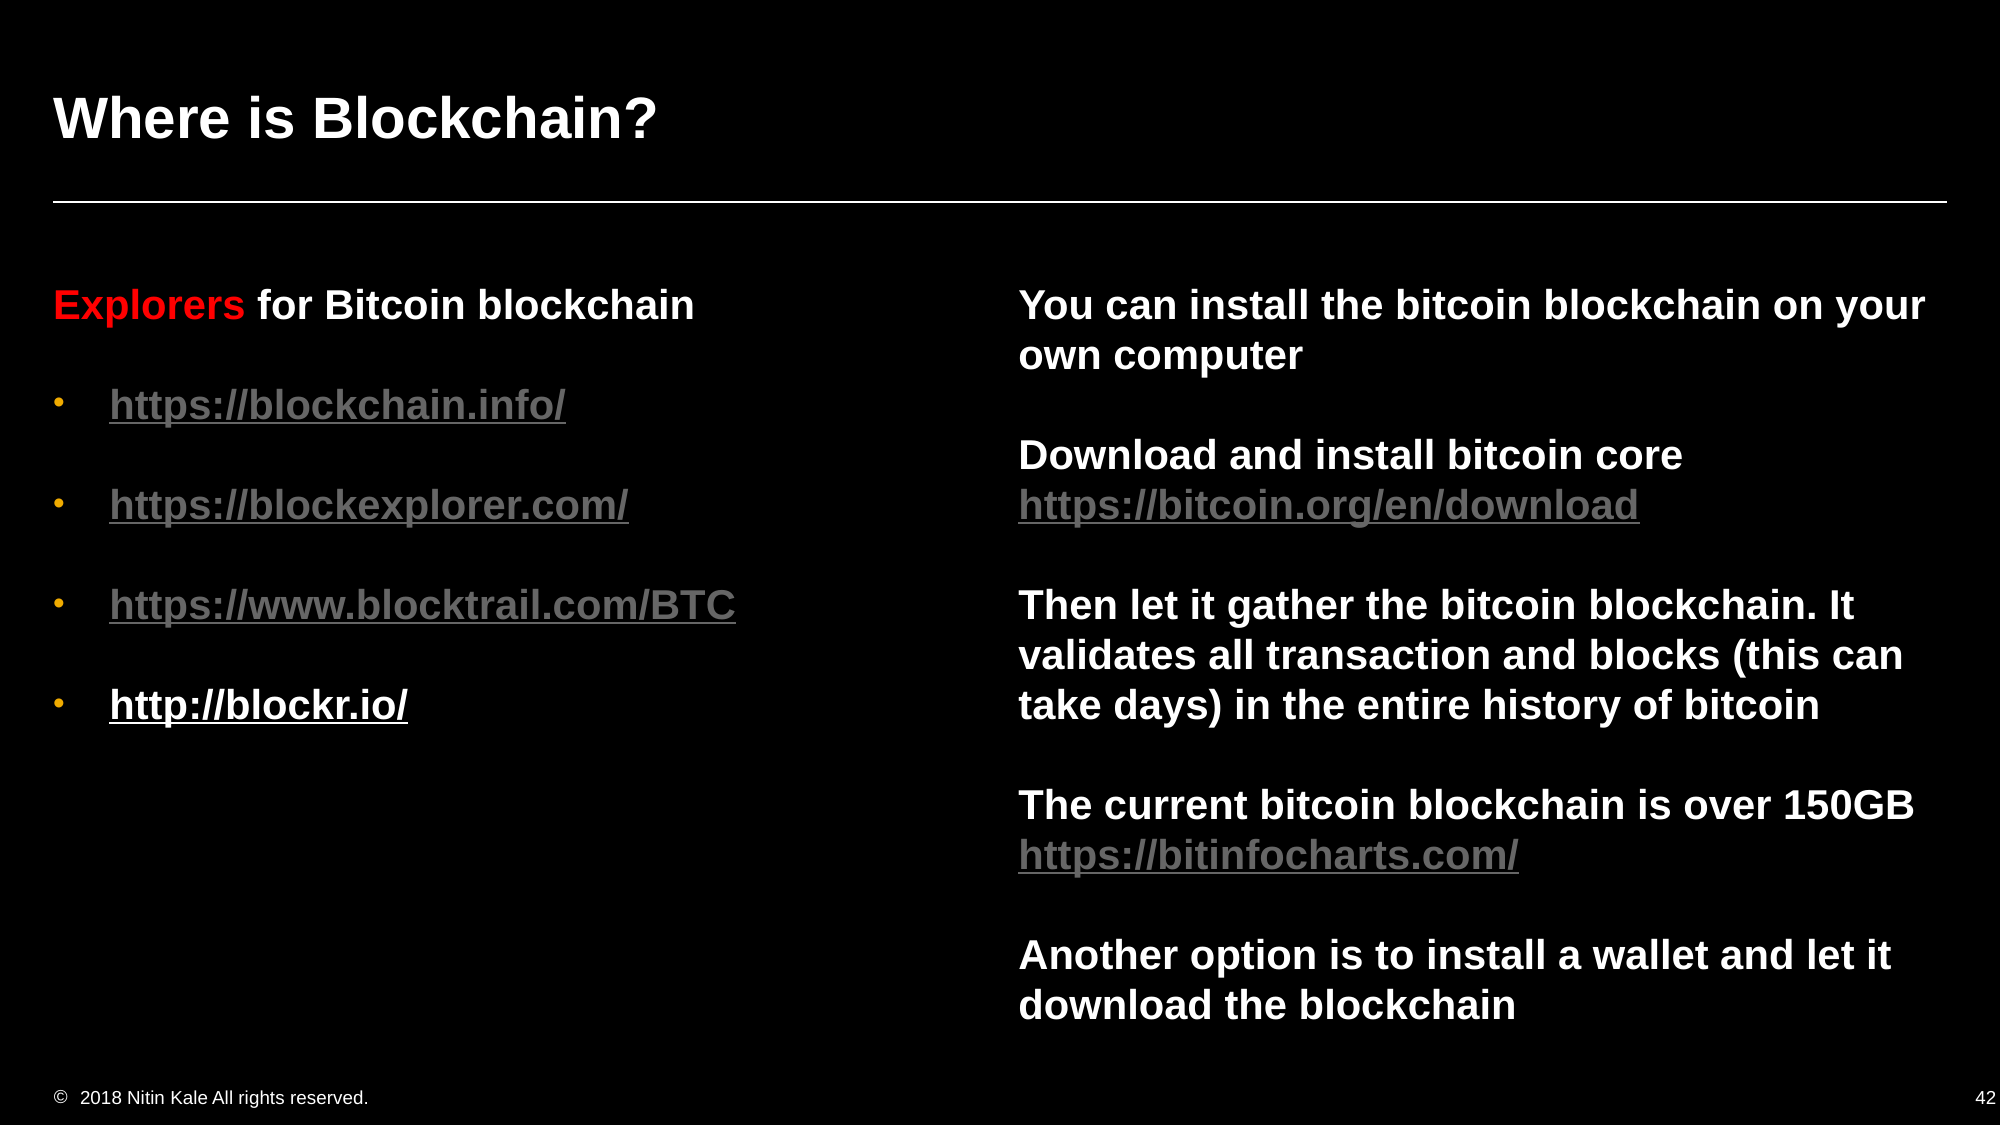

# Where is Blockchain?
Explorers for Bitcoin blockchain
https://blockchain.info/
https://blockexplorer.com/
https://www.blocktrail.com/BTC
http://blockr.io/
You can install the bitcoin blockchain on your own computer
Download and install bitcoin core https://bitcoin.org/en/download
Then let it gather the bitcoin blockchain. It validates all transaction and blocks (this can take days) in the entire history of bitcoin
The current bitcoin blockchain is over 150GB https://bitinfocharts.com/
Another option is to install a wallet and let it download the blockchain